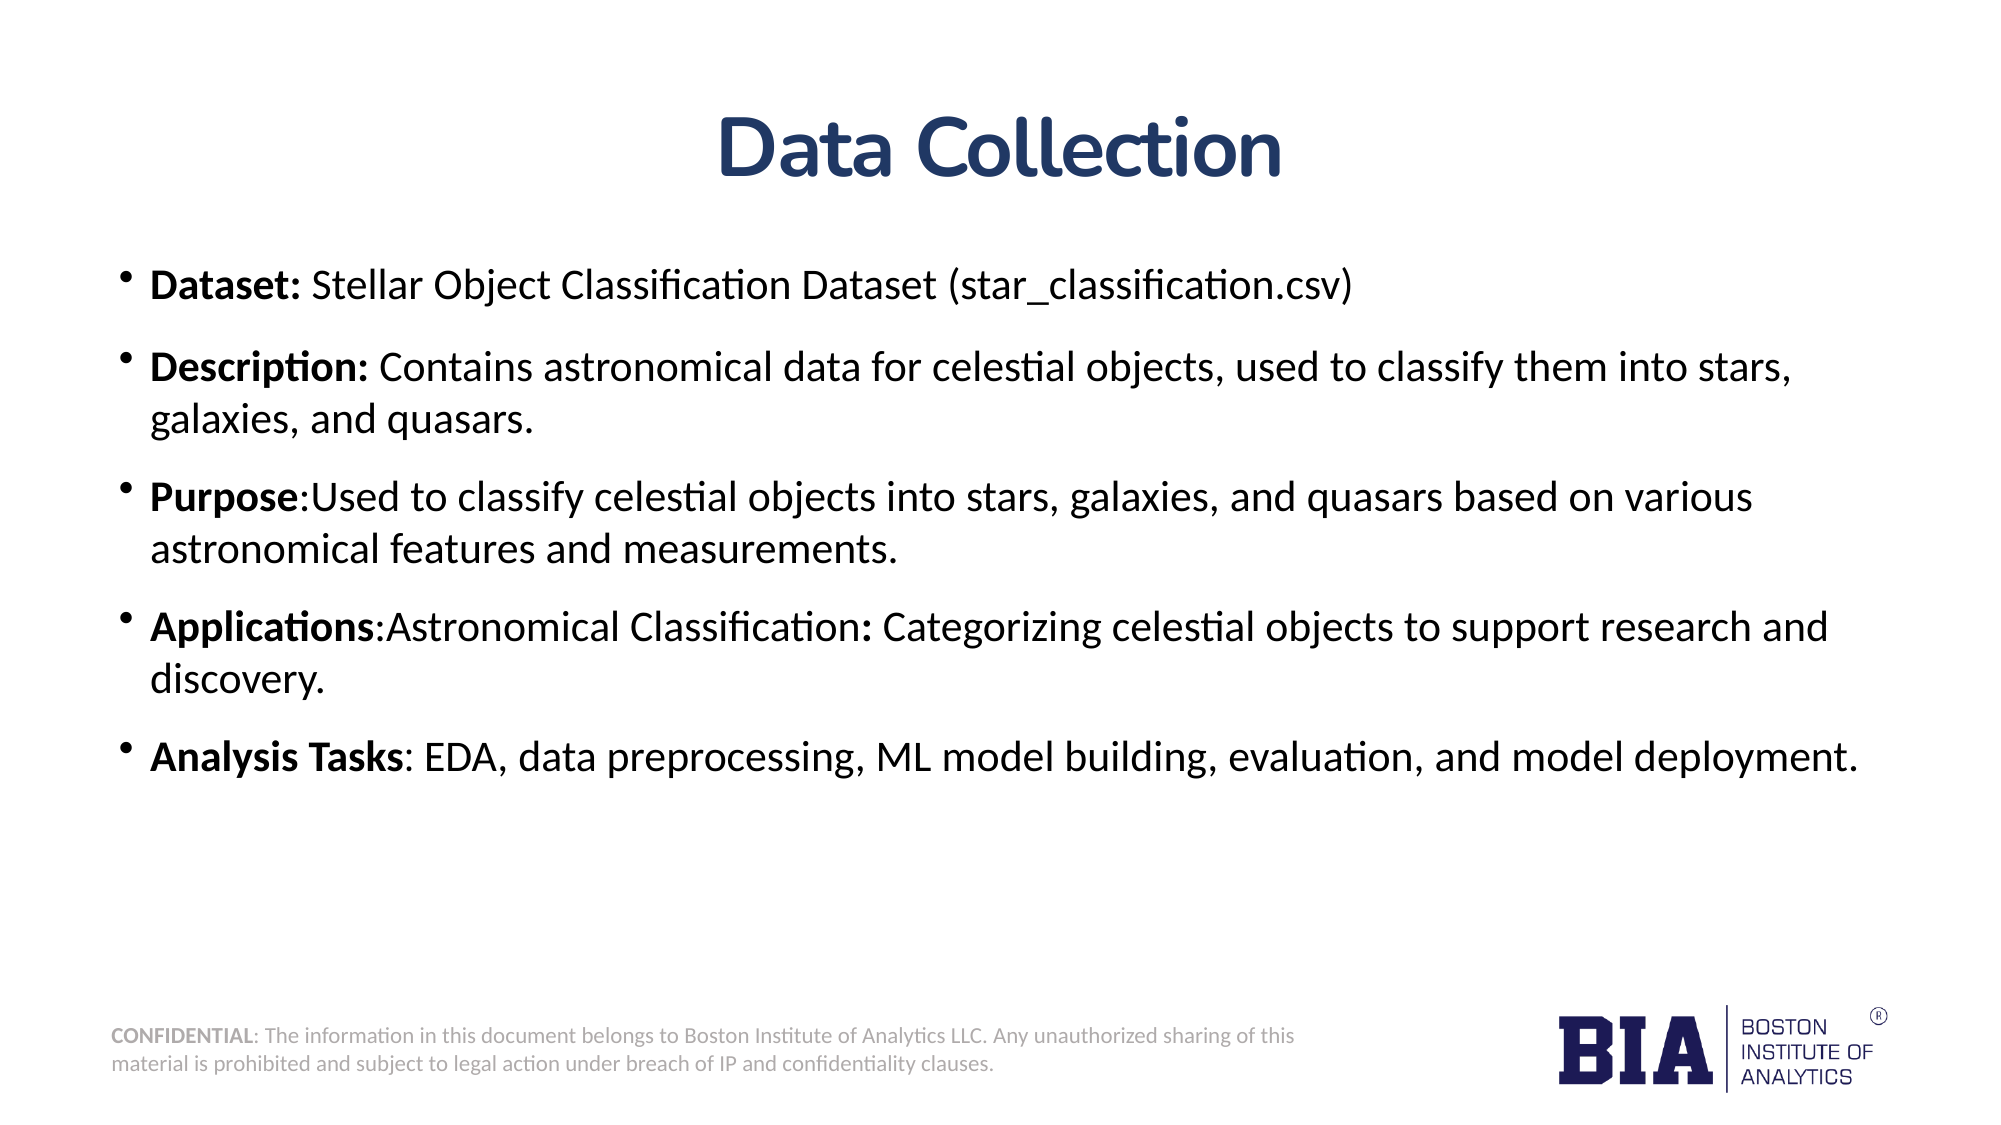

# Data Collection
Dataset: Stellar Object Classification Dataset (star_classification.csv)
Description: Contains astronomical data for celestial objects, used to classify them into stars, galaxies, and quasars.
Purpose:Used to classify celestial objects into stars, galaxies, and quasars based on various astronomical features and measurements.
Applications:Astronomical Classification: Categorizing celestial objects to support research and discovery.
Analysis Tasks: EDA, data preprocessing, ML model building, evaluation, and model deployment.